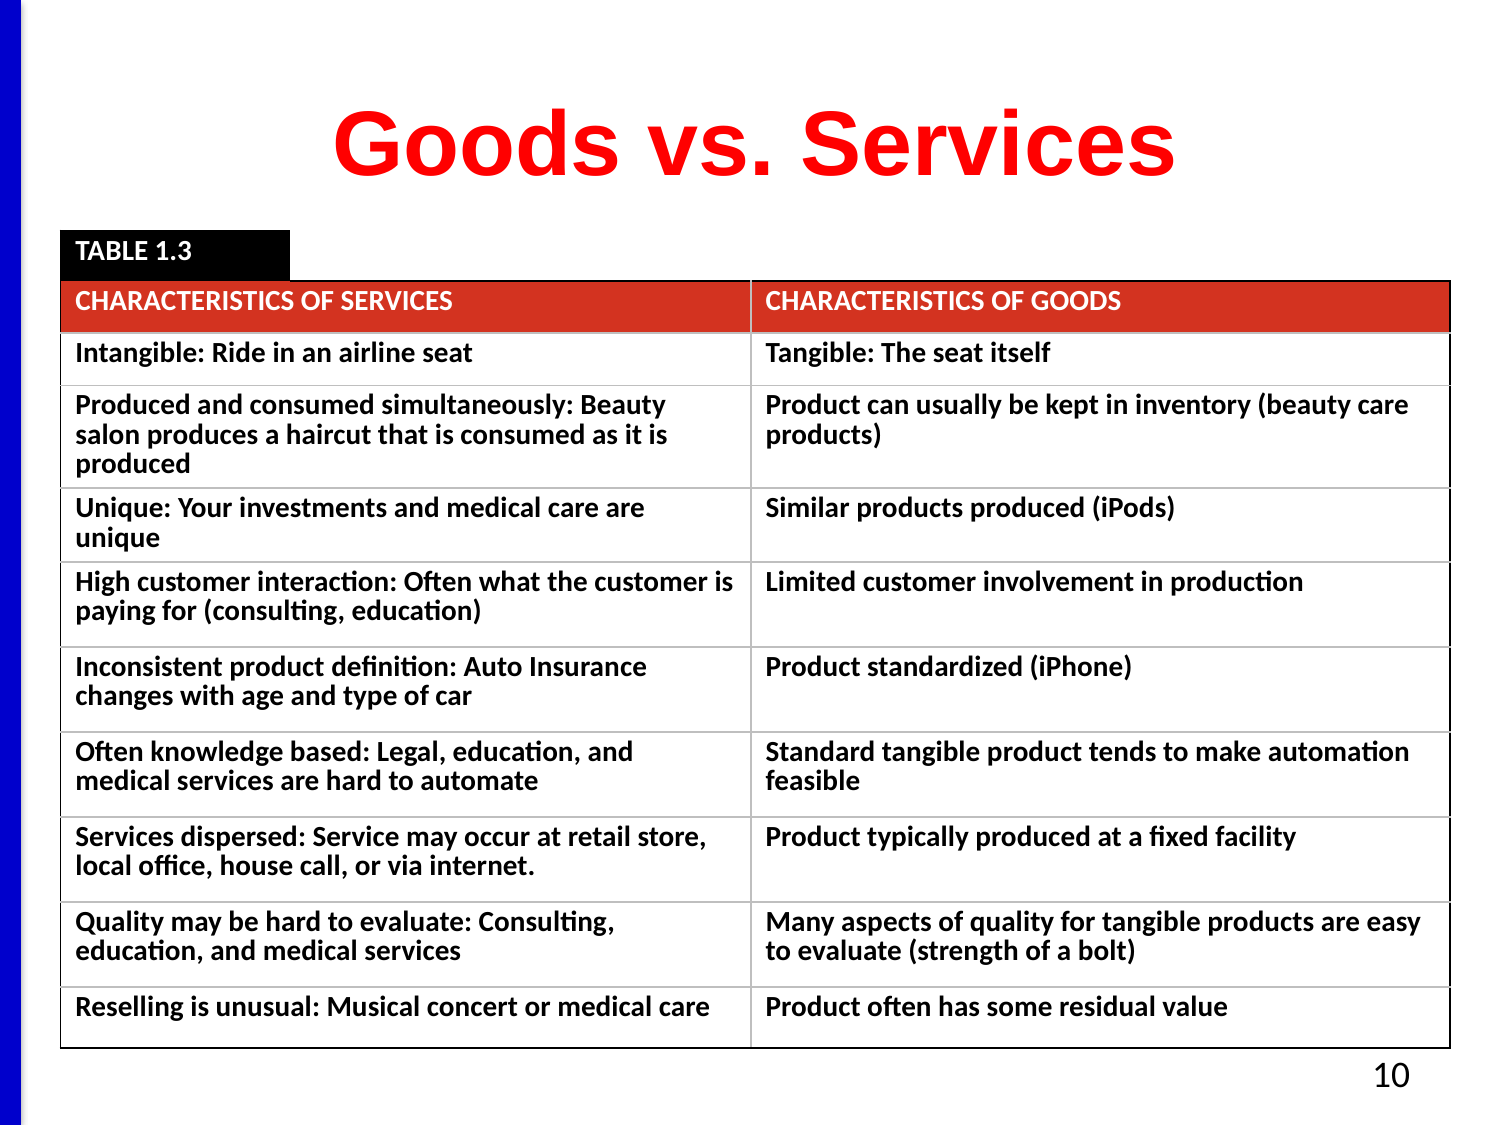

# Goods vs. Services
| TABLE 1.3 |  |  |
| --- | --- | --- |
| CHARACTERISTICS OF SERVICES |  | CHARACTERISTICS OF GOODS |
| Intangible: Ride in an airline seat |  | Tangible: The seat itself |
| Produced and consumed simultaneously: Beauty salon produces a haircut that is consumed as it is produced |  | Product can usually be kept in inventory (beauty care products) |
| Unique: Your investments and medical care are unique |  | Similar products produced (iPods) |
| High customer interaction: Often what the customer is paying for (consulting, education) |  | Limited customer involvement in production |
| Inconsistent product definition: Auto Insurance changes with age and type of car |  | Product standardized (iPhone) |
| Often knowledge based: Legal, education, and medical services are hard to automate |  | Standard tangible product tends to make automation feasible |
| Services dispersed: Service may occur at retail store, local office, house call, or via internet. |  | Product typically produced at a fixed facility |
| Quality may be hard to evaluate: Consulting, education, and medical services |  | Many aspects of quality for tangible products are easy to evaluate (strength of a bolt) |
| Reselling is unusual: Musical concert or medical care |  | Product often has some residual value |
10